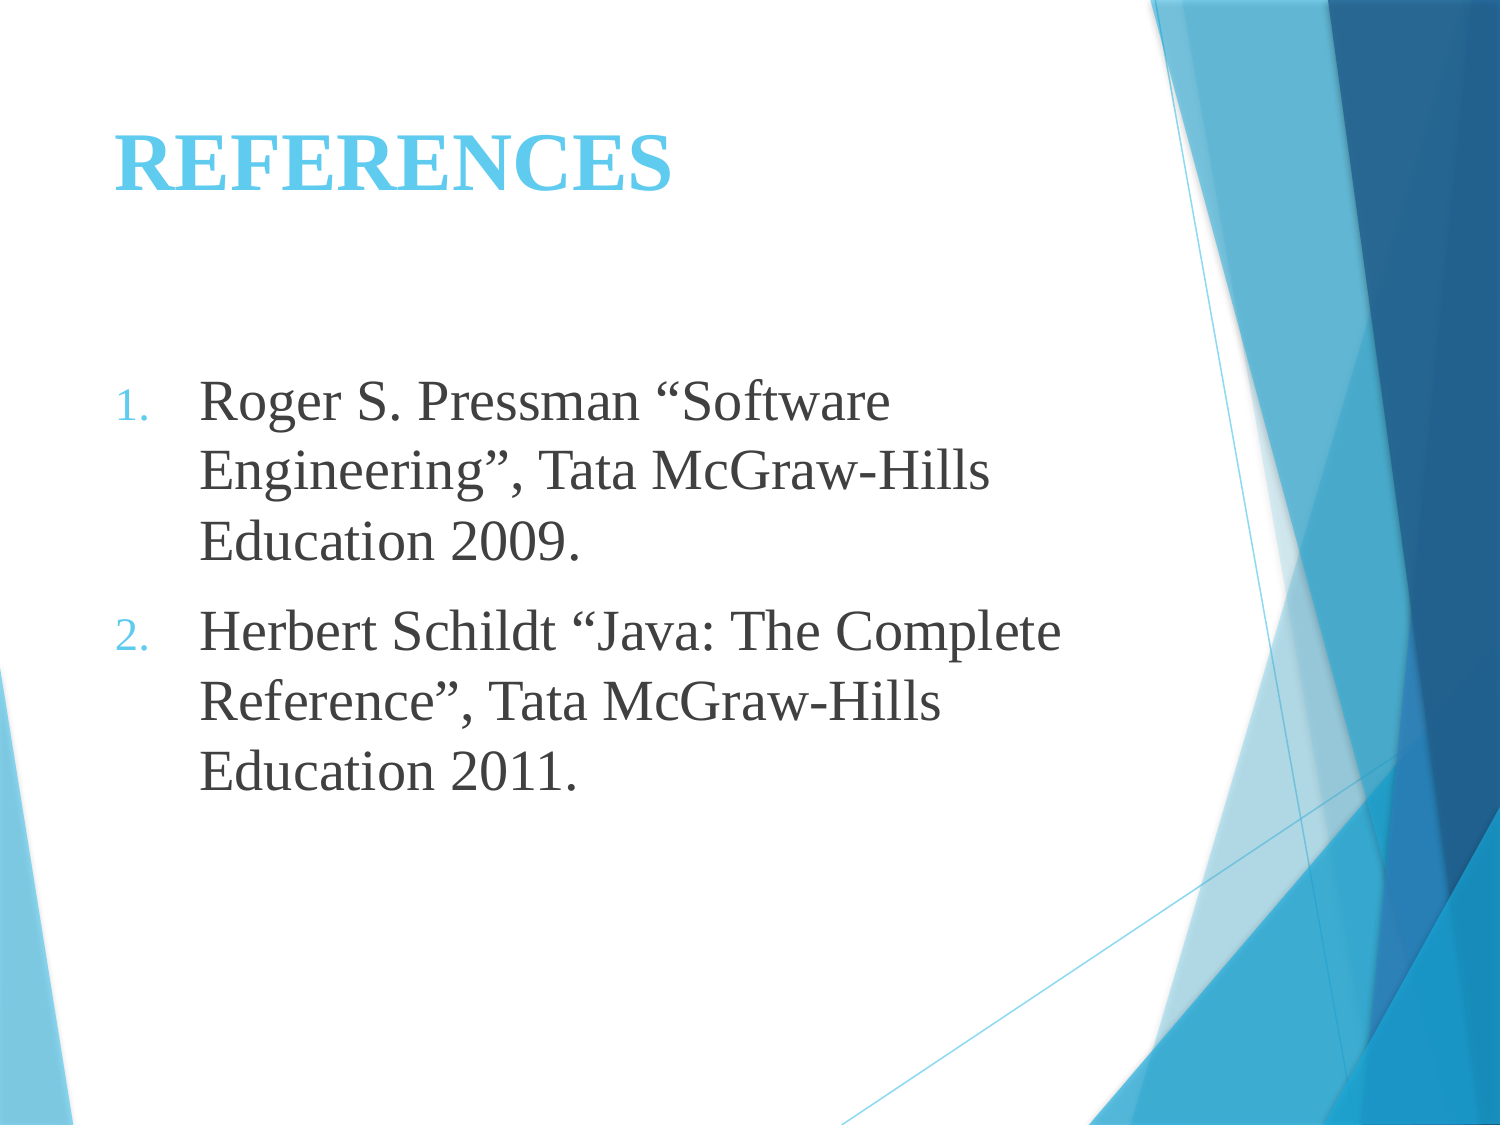

# REFERENCES
Roger S. Pressman “Software Engineering”, Tata McGraw-Hills Education 2009.
Herbert Schildt “Java: The Complete Reference”, Tata McGraw-Hills Education 2011.